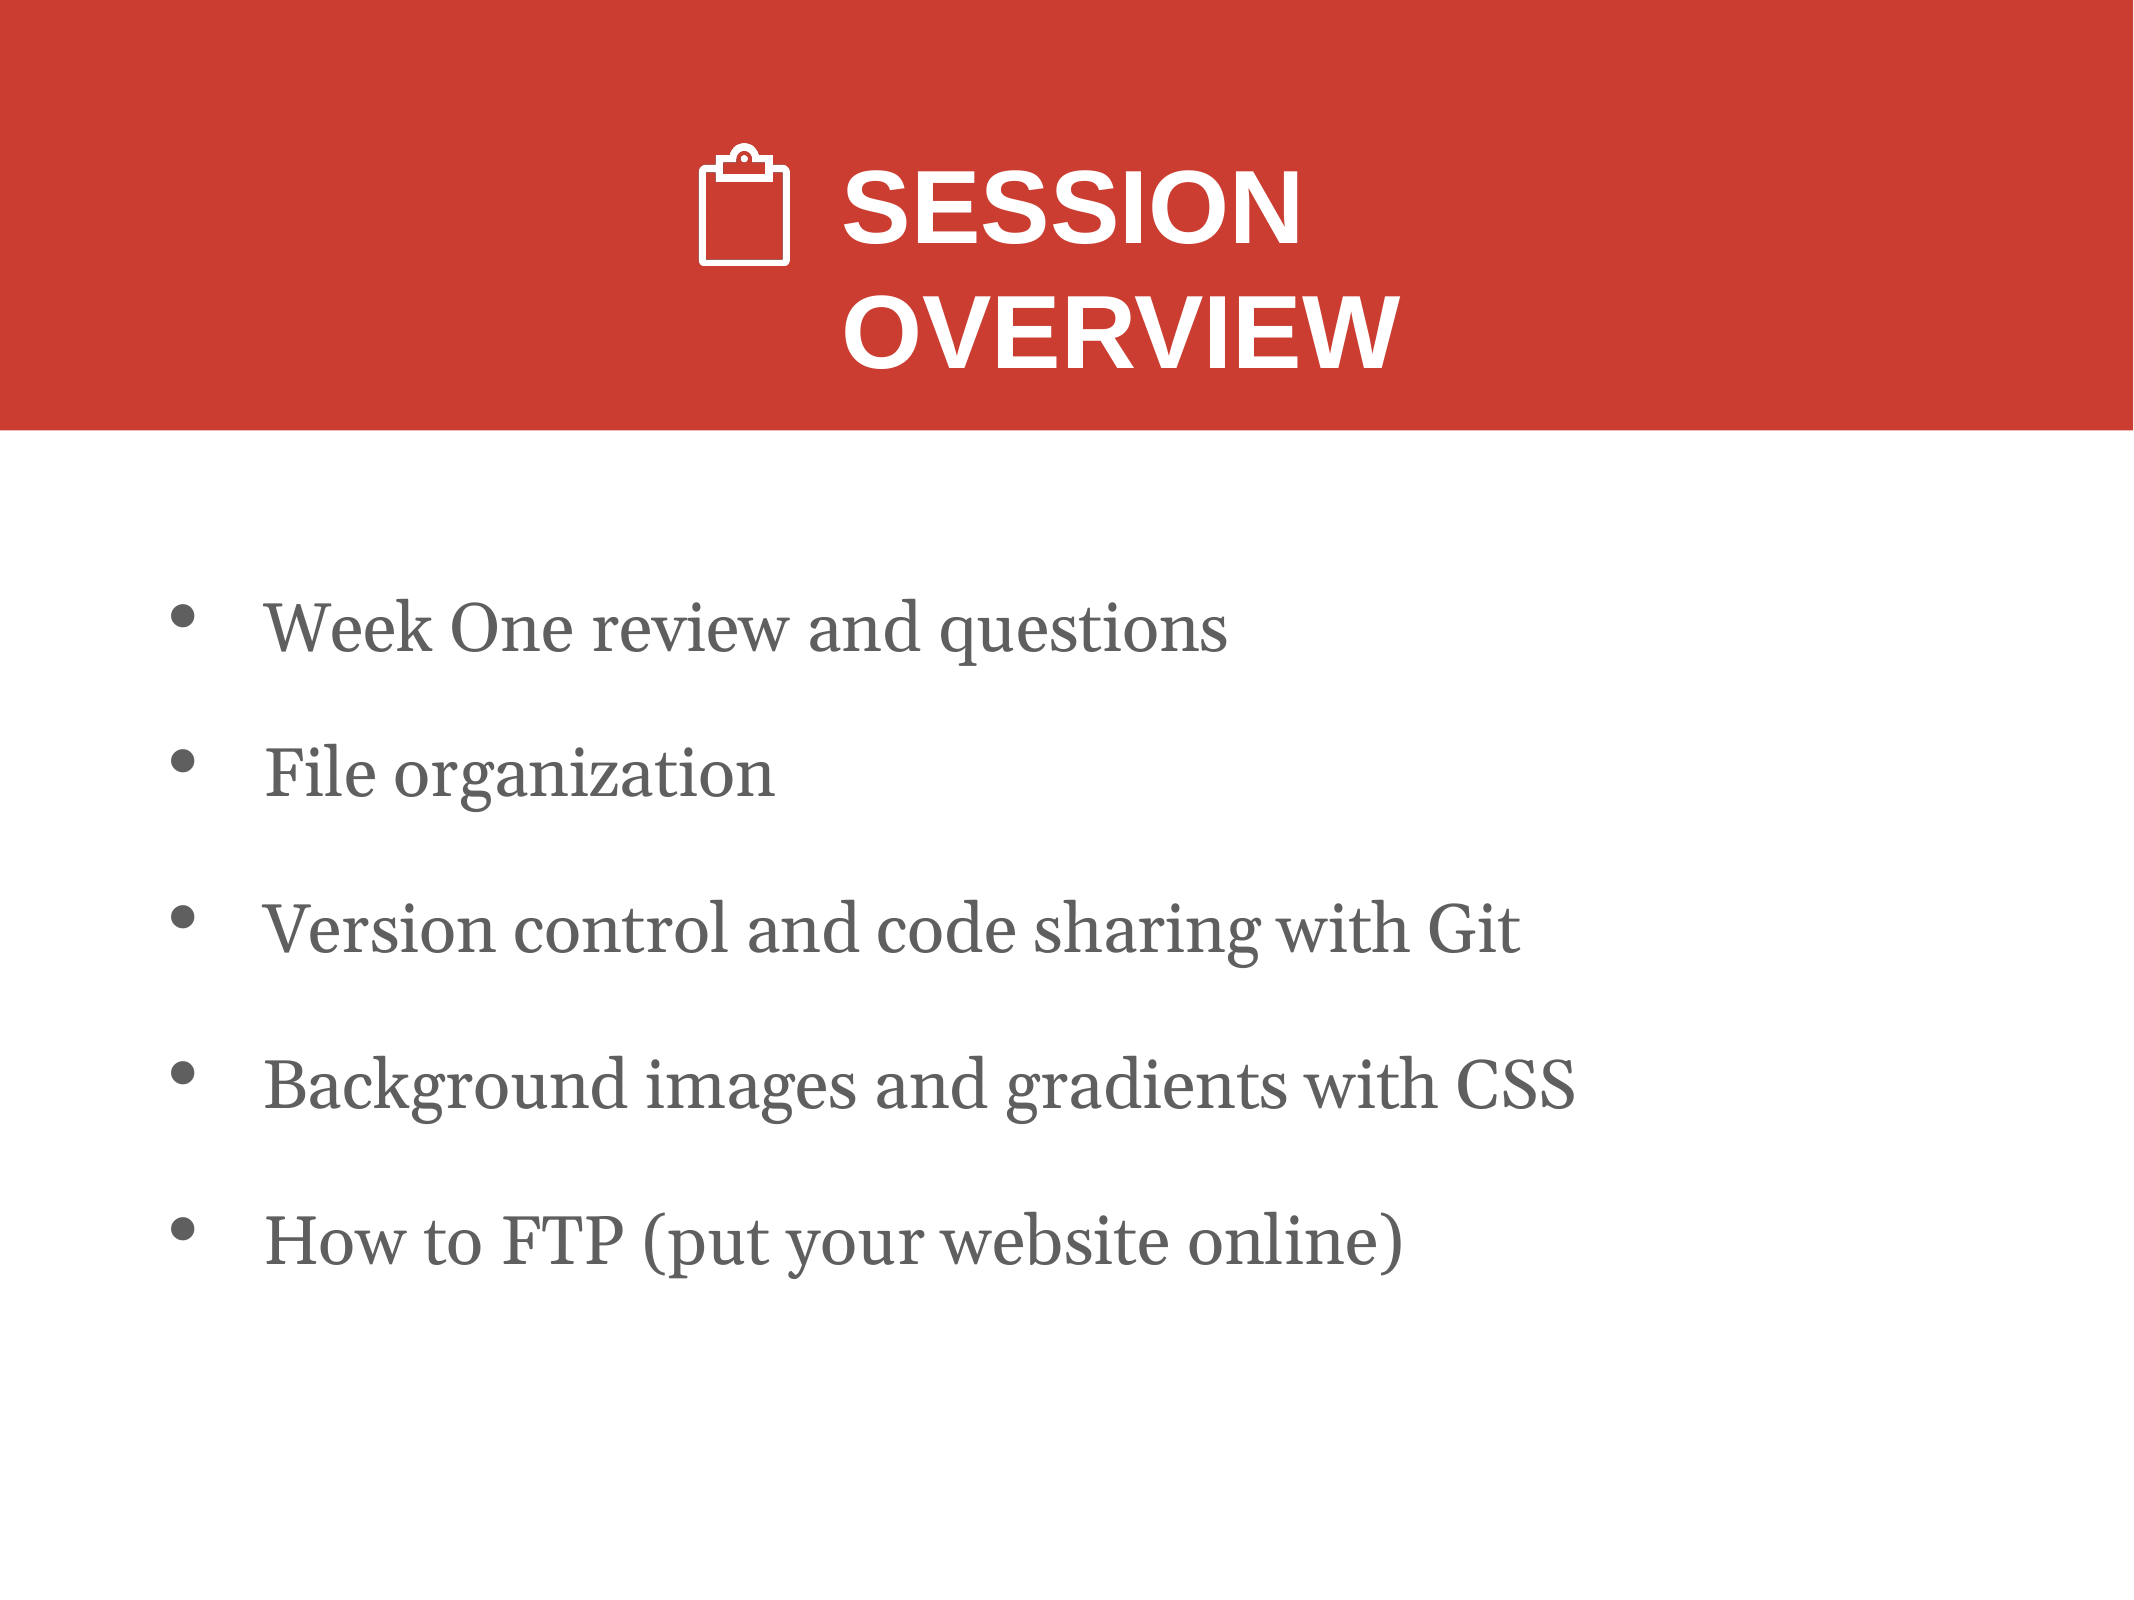

# SESSION OVERVIEW

Week One review and questions
File organization
Version control and code sharing with Git
Background images and gradients with CSS
How to FTP (put your website online)